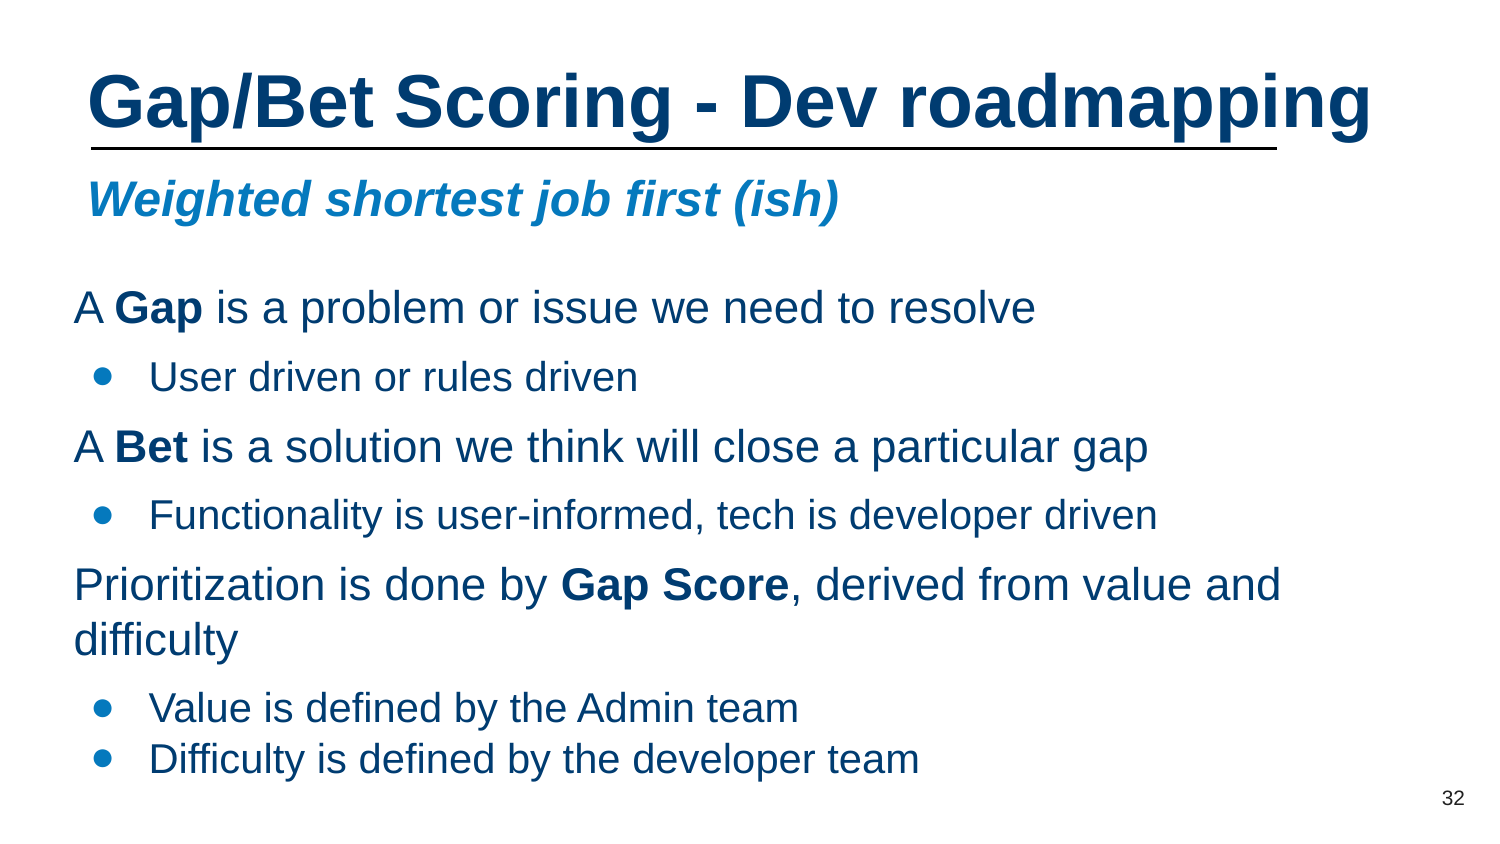

# Gap/Bet Scoring - Dev roadmapping
Weighted shortest job first (ish)
A Gap is a problem or issue we need to resolve
User driven or rules driven
A Bet is a solution we think will close a particular gap
Functionality is user-informed, tech is developer driven
Prioritization is done by Gap Score, derived from value and difficulty
Value is defined by the Admin team
Difficulty is defined by the developer team
32